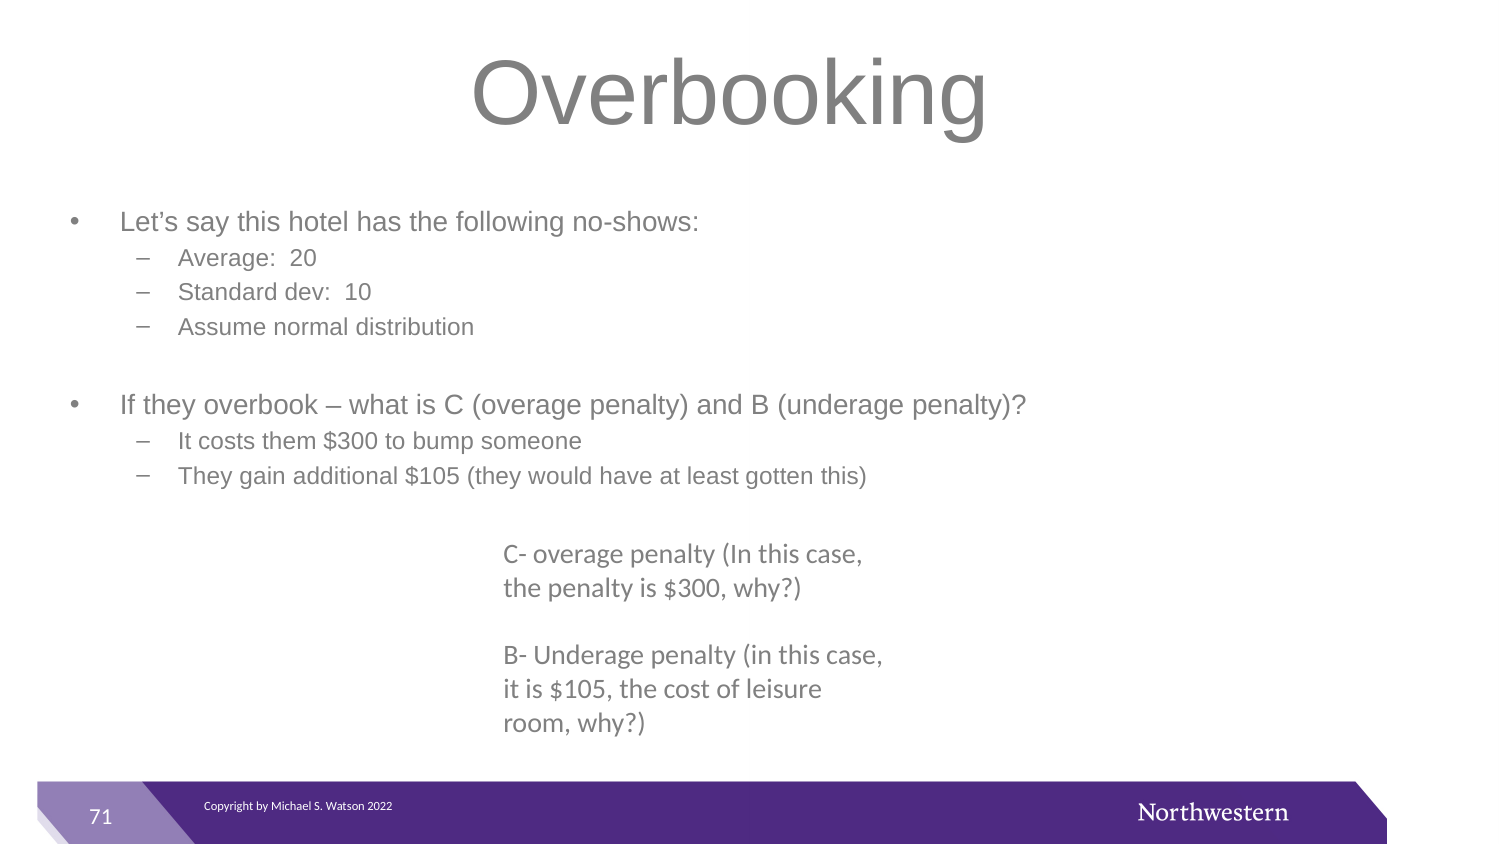

# Overbooking
Let’s say this hotel has the following no-shows:
Average:  20
Standard dev:  10
Assume normal distribution

If they overbook – what is C (overage penalty) and B (underage penalty)?
It costs them $300 to bump someone
They gain additional $105 (they would have at least gotten this)
C- overage penalty (In this case, the penalty is $300, why?)

B- Underage penalty (in this case, it is $105, the cost of leisure room, why?)